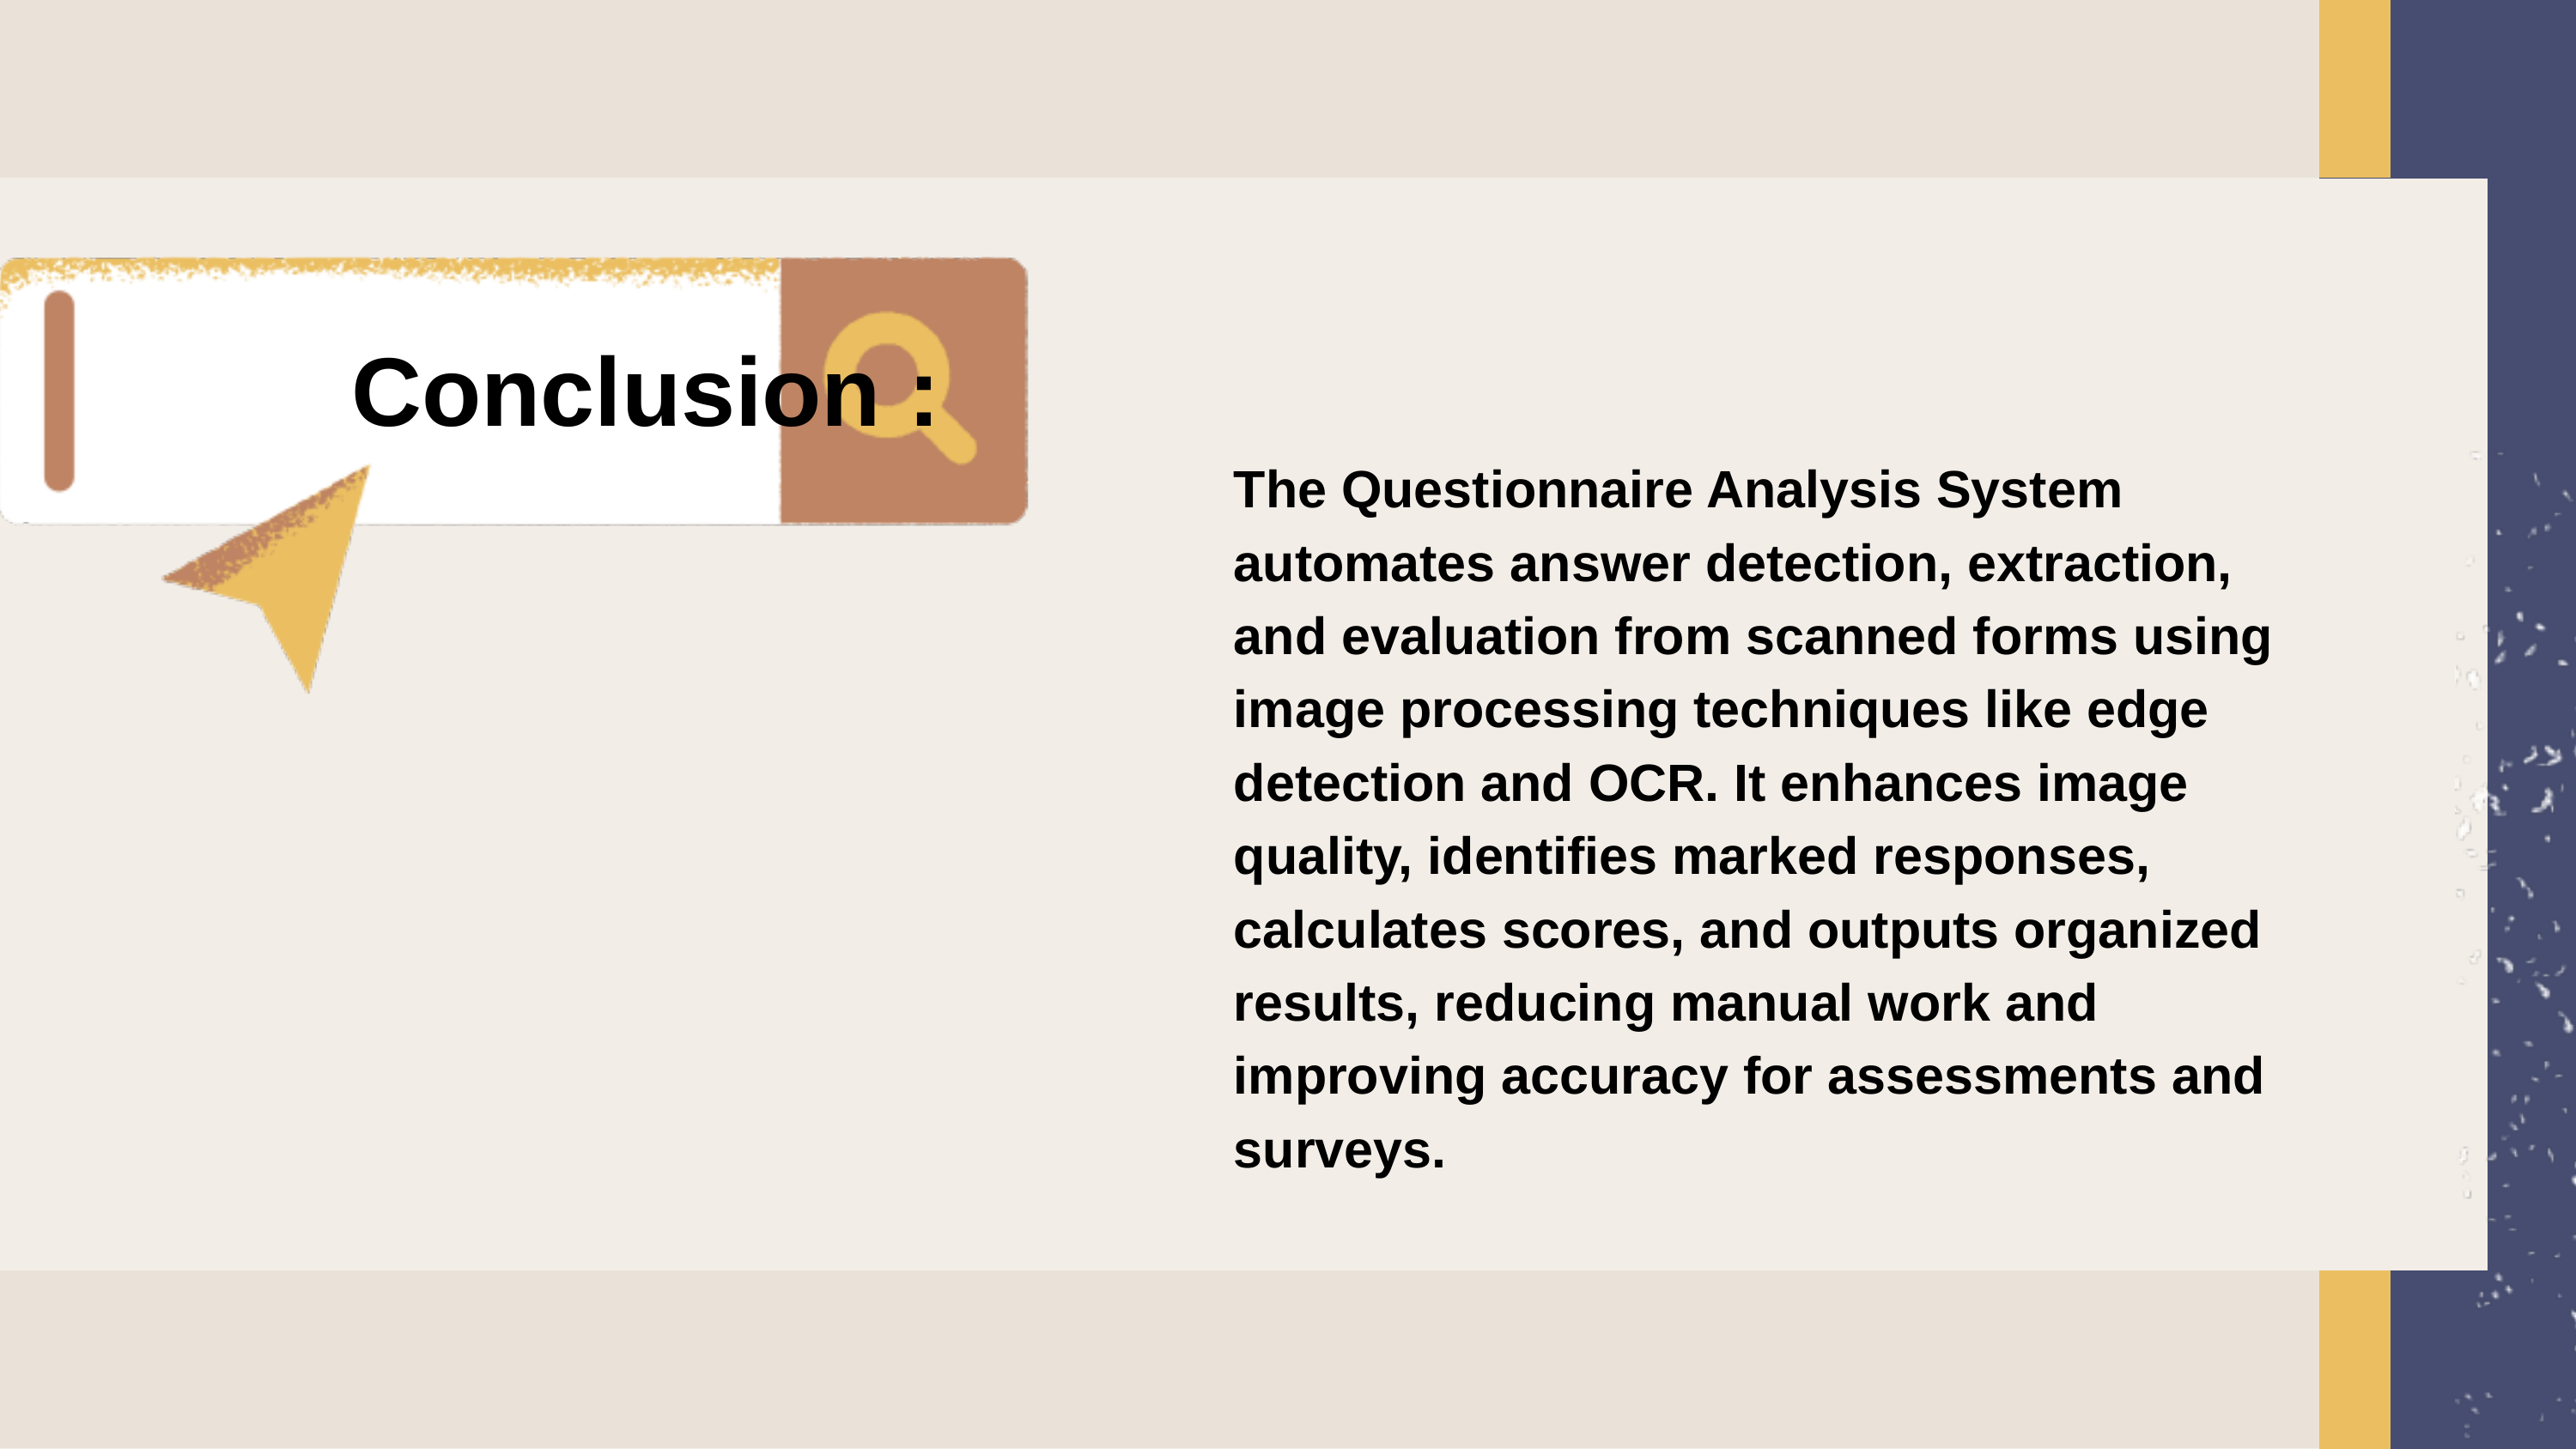

Conclusion :

The Questionnaire Analysis System automates answer detection, extraction, and evaluation from scanned forms using image processing techniques like edge detection and OCR. It enhances image quality, identifies marked responses, calculates scores, and outputs organized results, reducing manual work and improving accuracy for assessments and surveys.